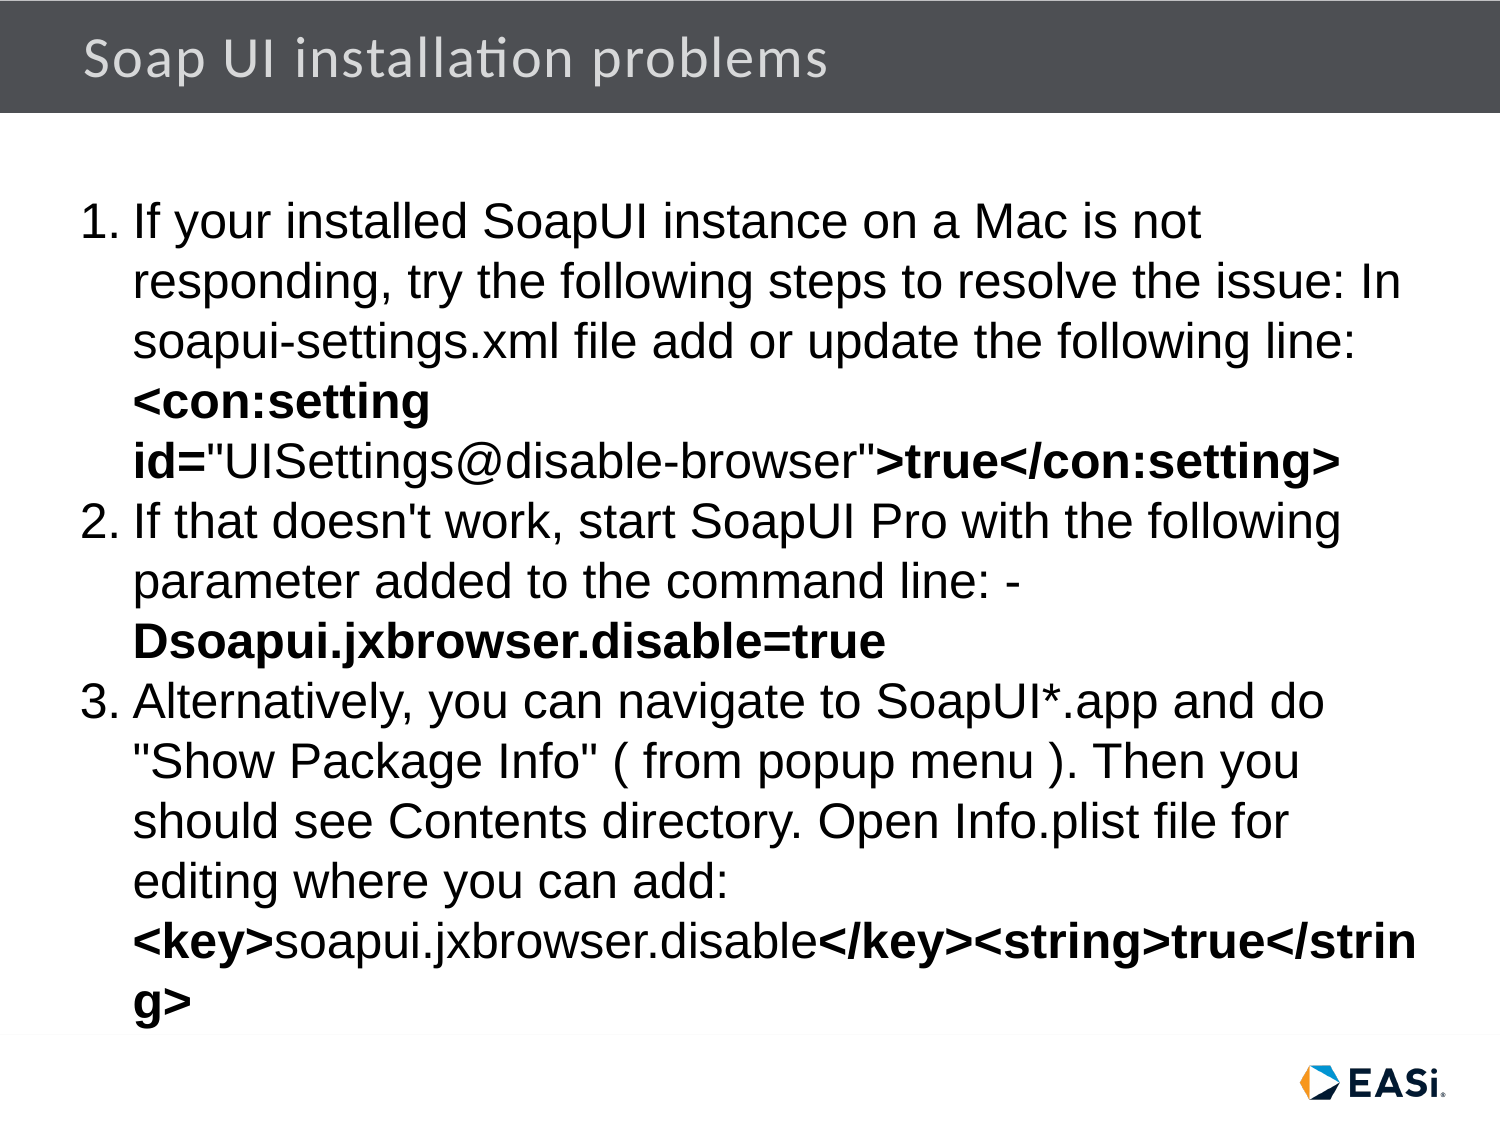

# Soap UI installation problems
If your installed SoapUI instance on a Mac is not responding, try the following steps to resolve the issue: In soapui-settings.xml file add or update the following line: <con:setting id="UISettings@disable-browser">true</con:setting>
If that doesn't work, start SoapUI Pro with the following parameter added to the command line: -Dsoapui.jxbrowser.disable=true
Alternatively, you can navigate to SoapUI*.app and do "Show Package Info" ( from popup menu ). Then you should see Contents directory. Open Info.plist file for editing where you can add: <key>soapui.jxbrowser.disable</key><string>true</string>
2
21